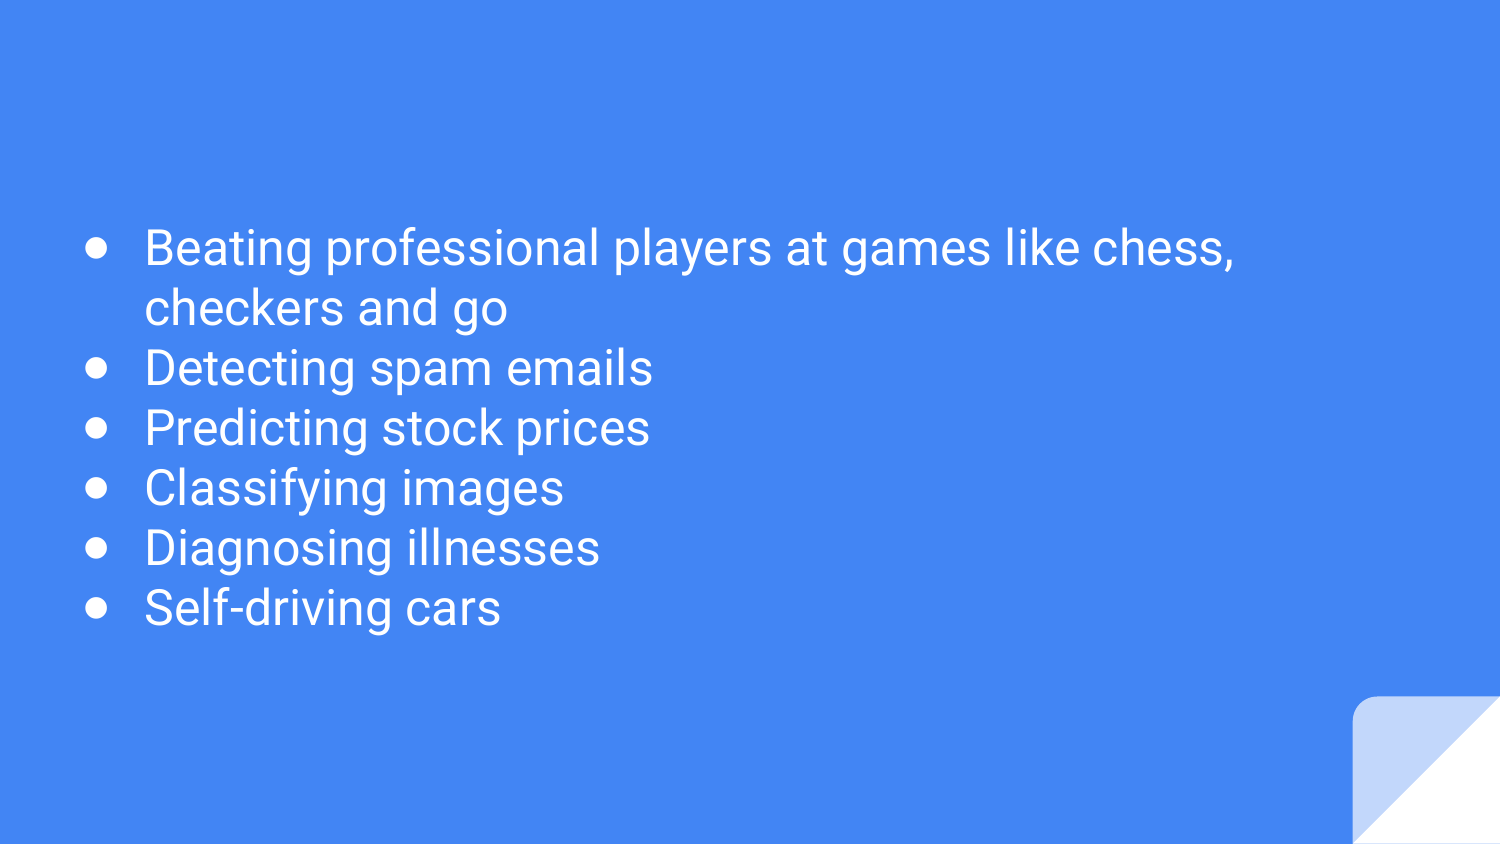

# Beating professional players at games like chess, checkers and go
Detecting spam emails
Predicting stock prices
Classifying images
Diagnosing illnesses
Self-driving cars